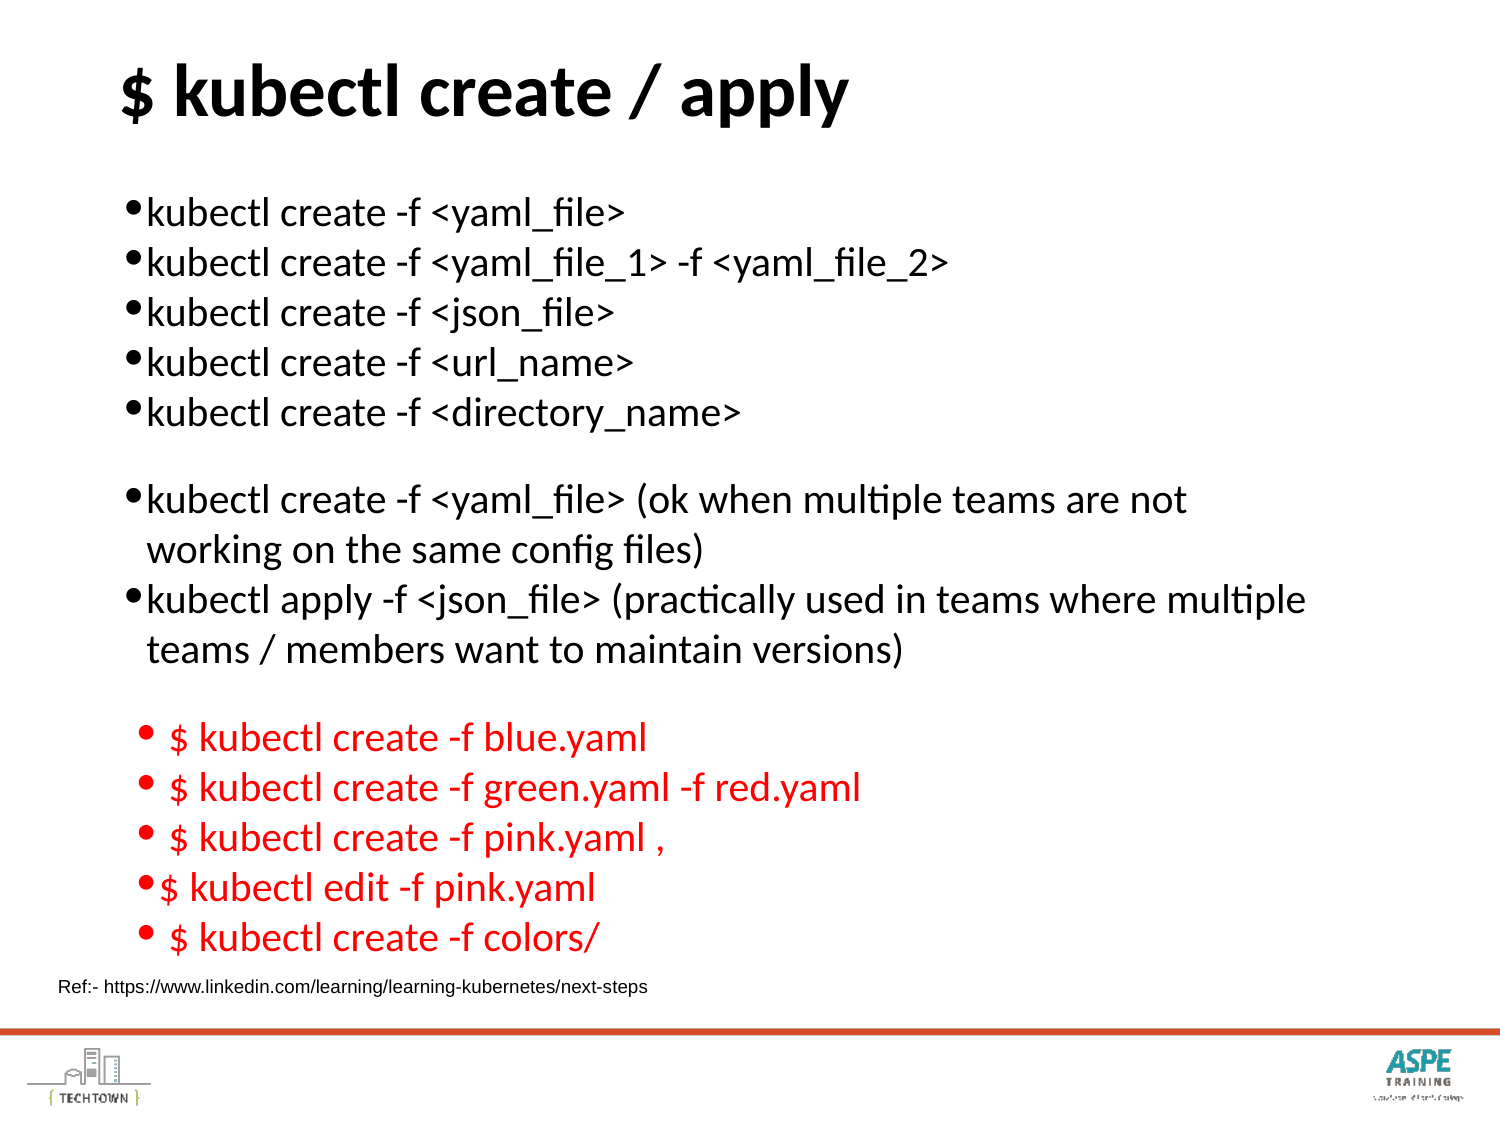

# $ kubectl create / apply
kubectl create -f <yaml_file>
kubectl create -f <yaml_file_1> -f <yaml_file_2>
kubectl create -f <json_file>
kubectl create -f <url_name>
kubectl create -f <directory_name>
kubectl create -f <yaml_file> (ok when multiple teams are not working on the same config files)
kubectl apply -f <json_file> (practically used in teams where multiple teams / members want to maintain versions)
 $ kubectl create -f blue.yaml
 $ kubectl create -f green.yaml -f red.yaml
 $ kubectl create -f pink.yaml ,
$ kubectl edit -f pink.yaml
 $ kubectl create -f colors/
Ref:- https://www.linkedin.com/learning/learning-kubernetes/next-steps